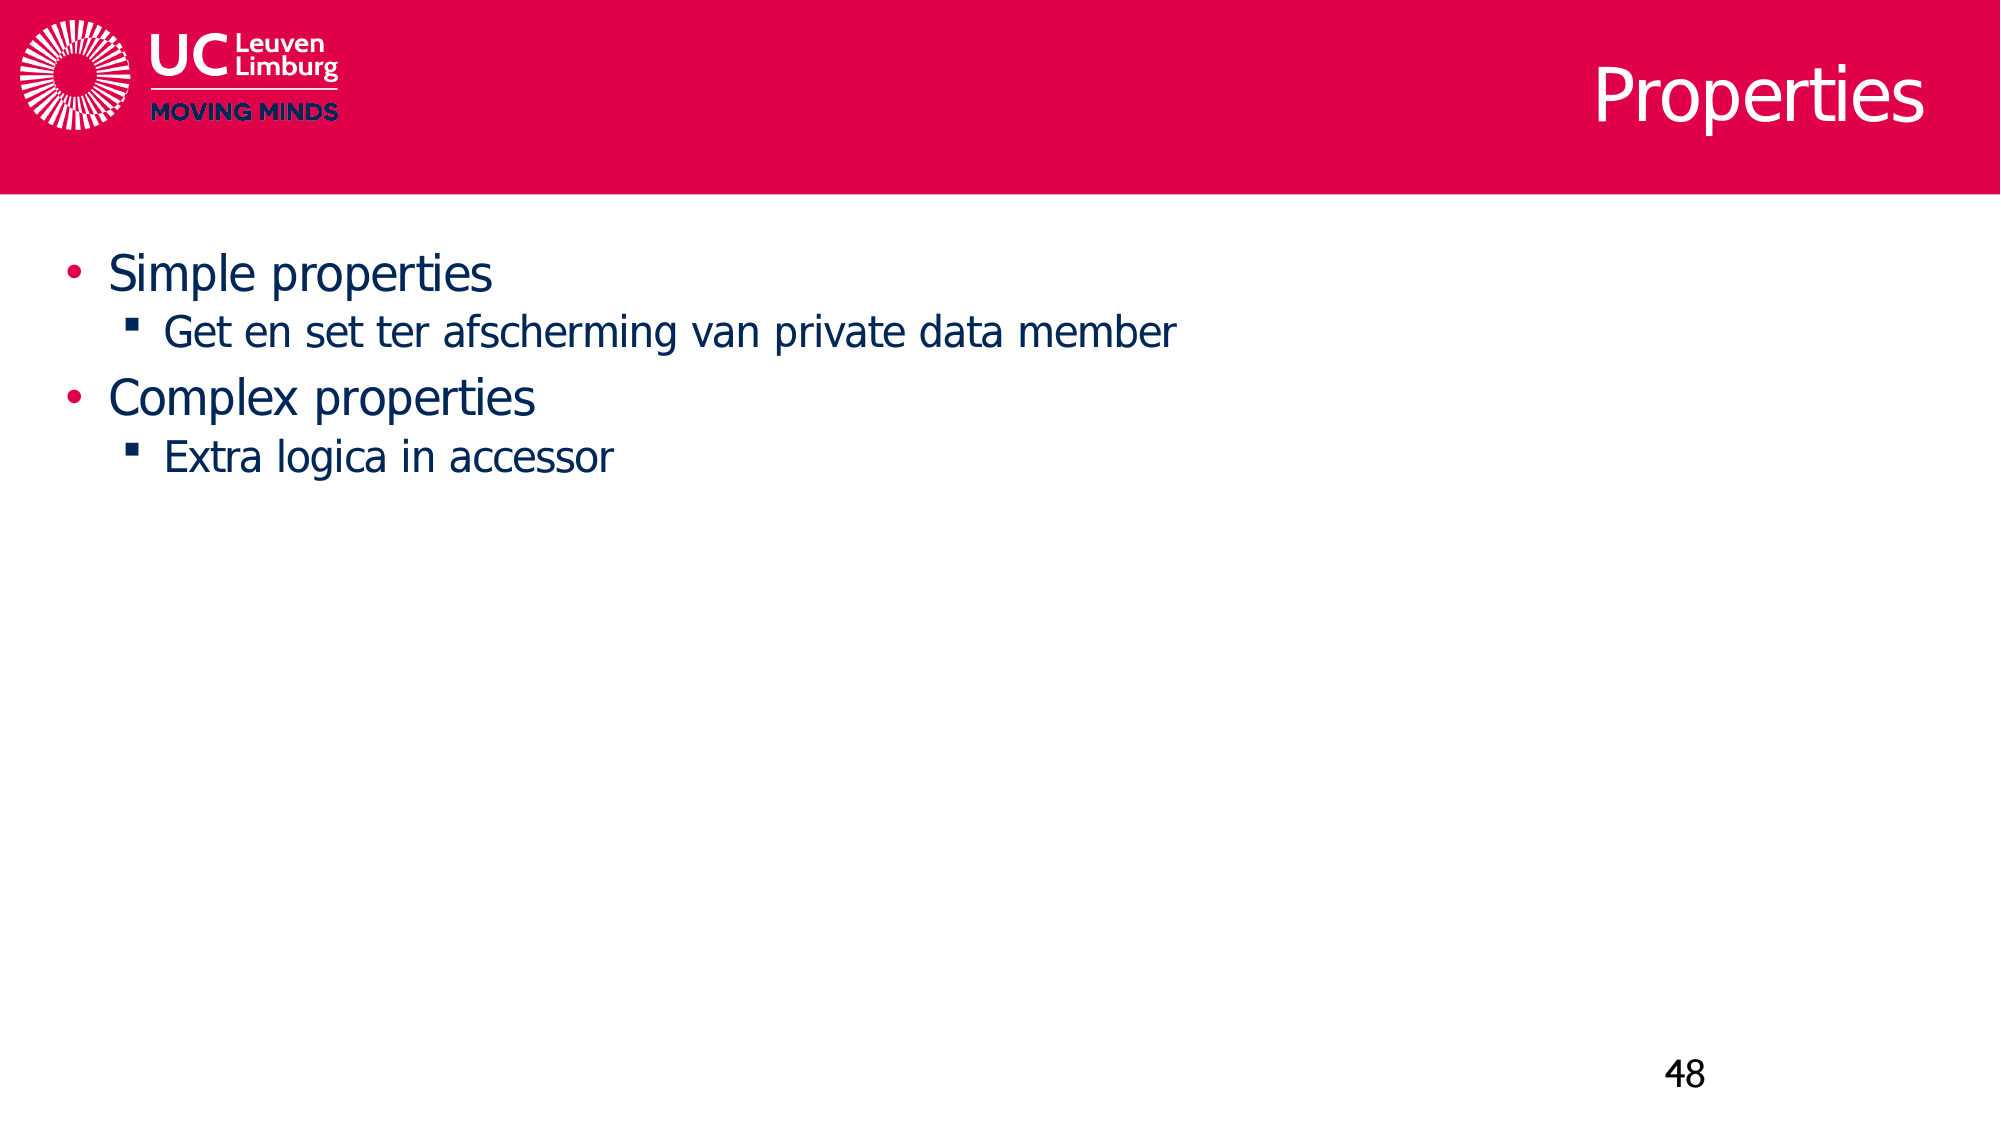

# Properties
Simple properties
Get en set ter afscherming van private data member
Complex properties
Extra logica in accessor

48